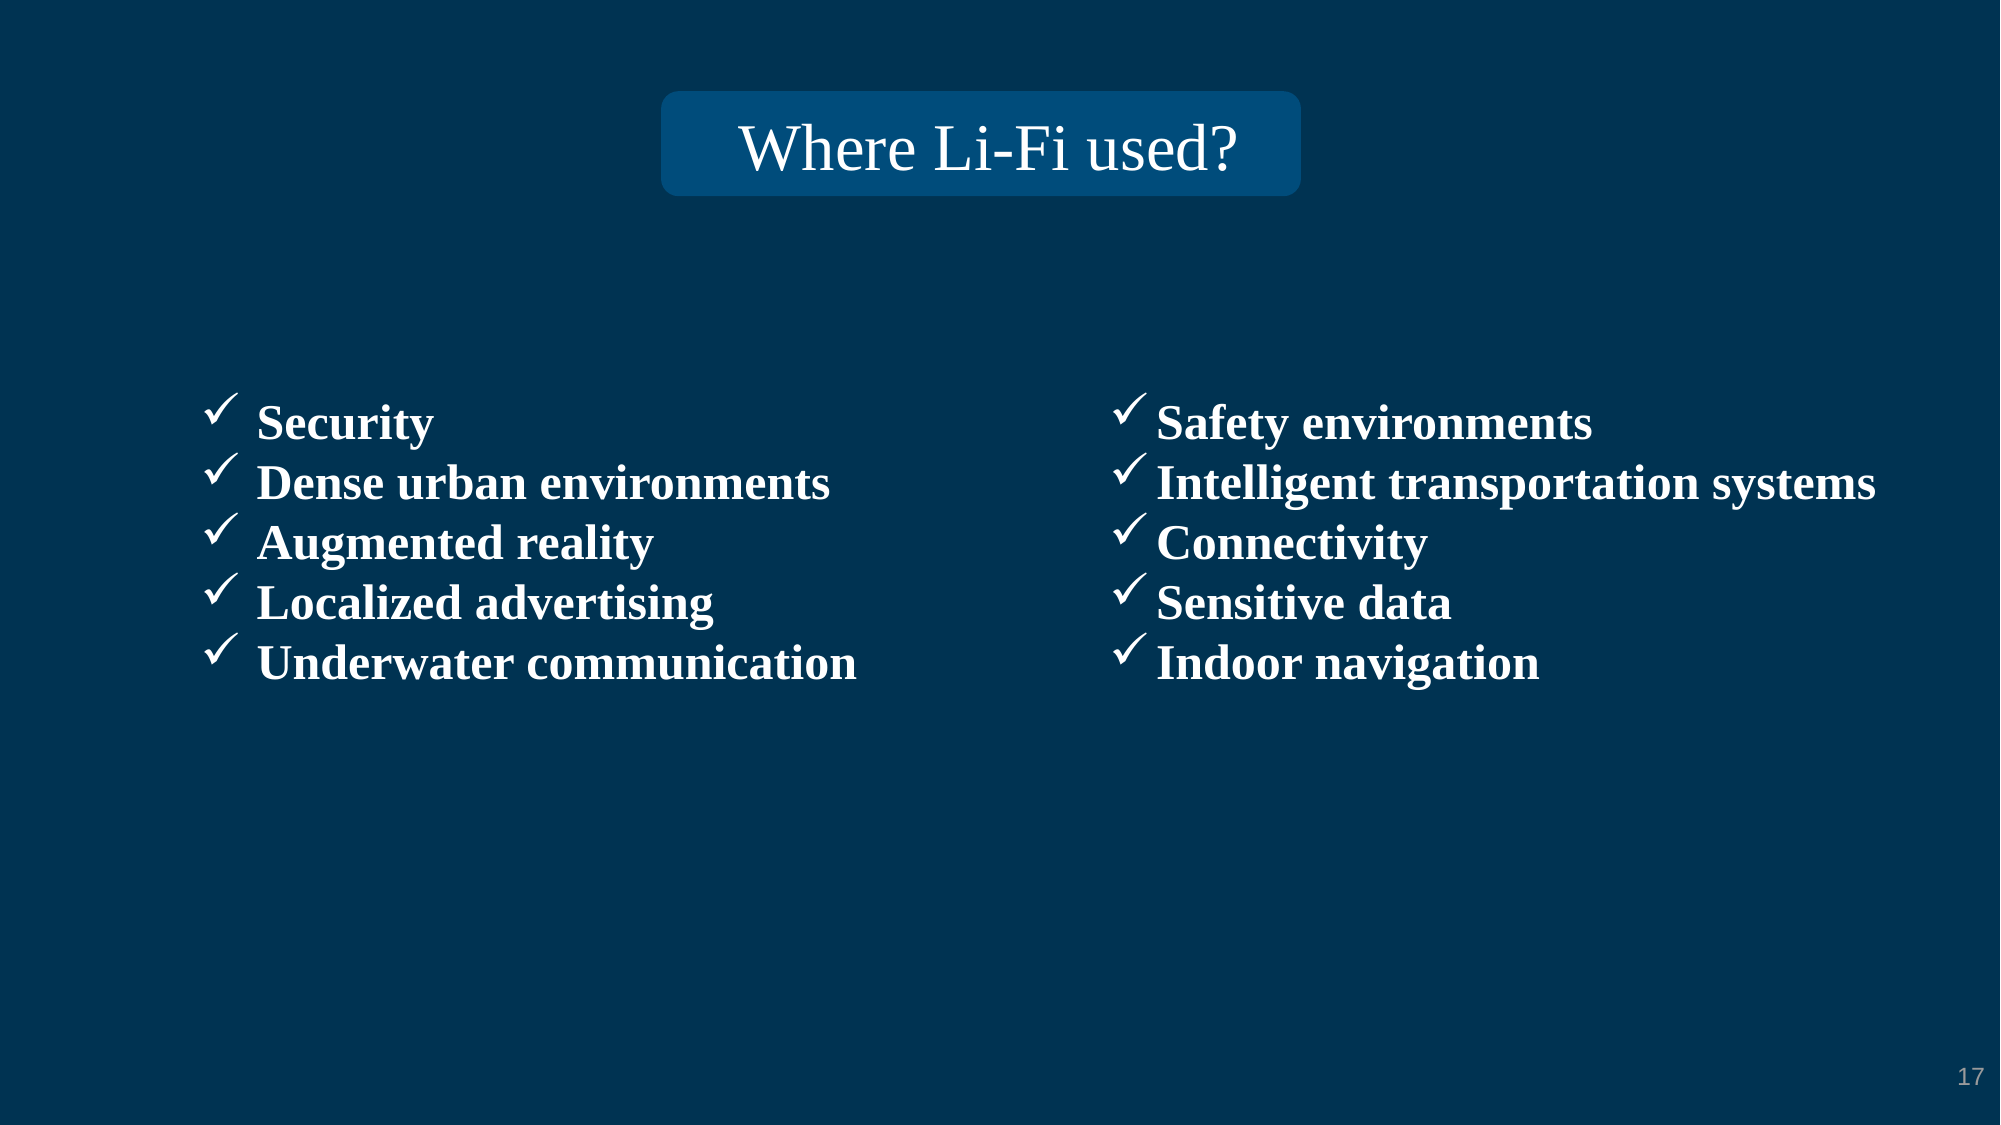

Where Li-Fi used?
Security
Dense urban environments
Augmented reality
Localized advertising
Underwater communication

Safety environments
Intelligent transportation systems
Connectivity
Sensitive data
Indoor navigation
17